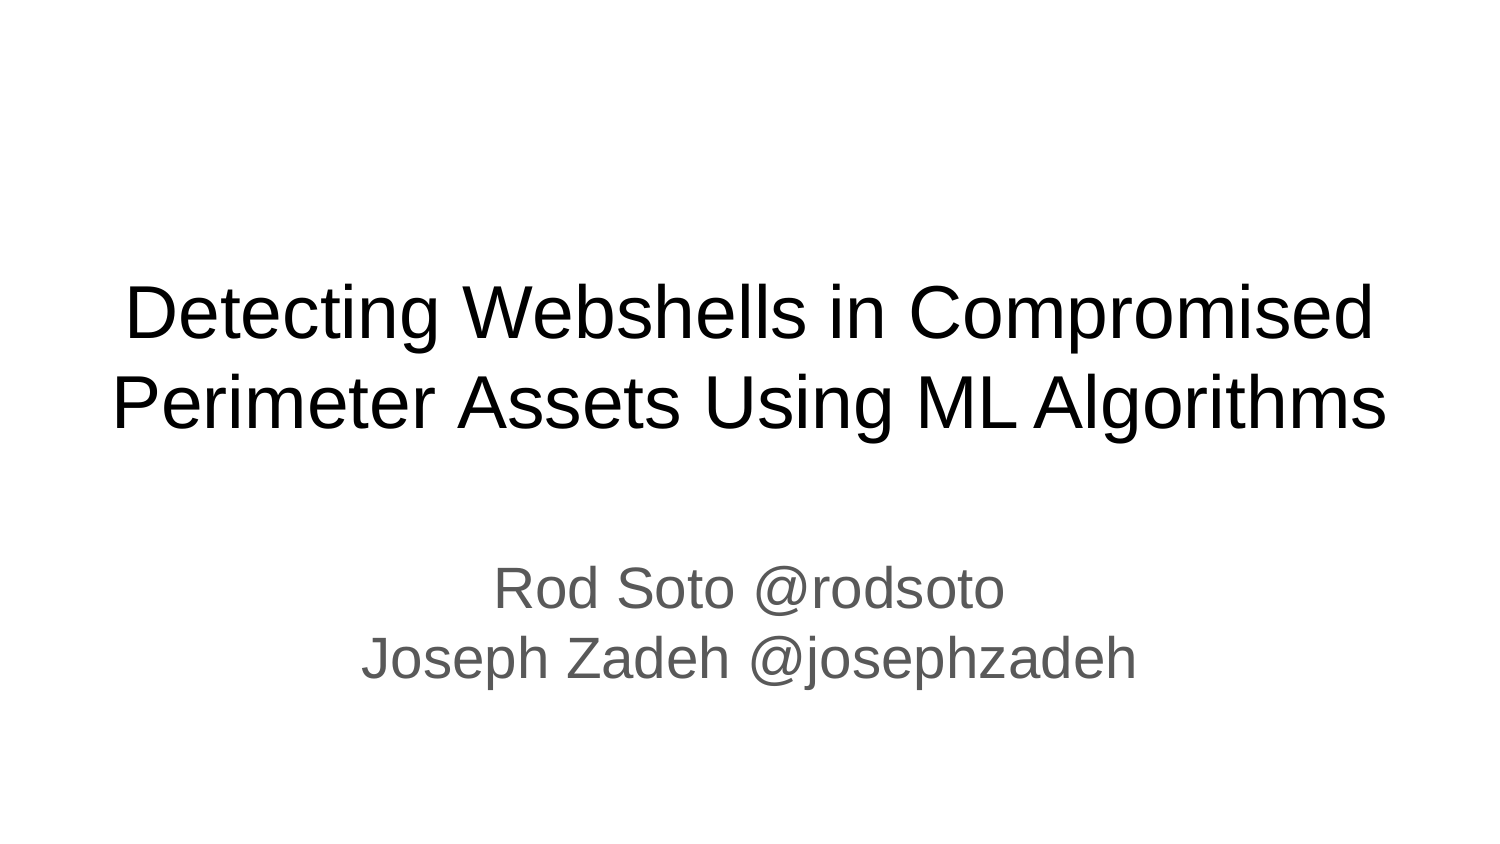

# Detecting Webshells in Compromised Perimeter Assets Using ML Algorithms

Rod Soto @rodsoto
Joseph Zadeh @josephzadeh